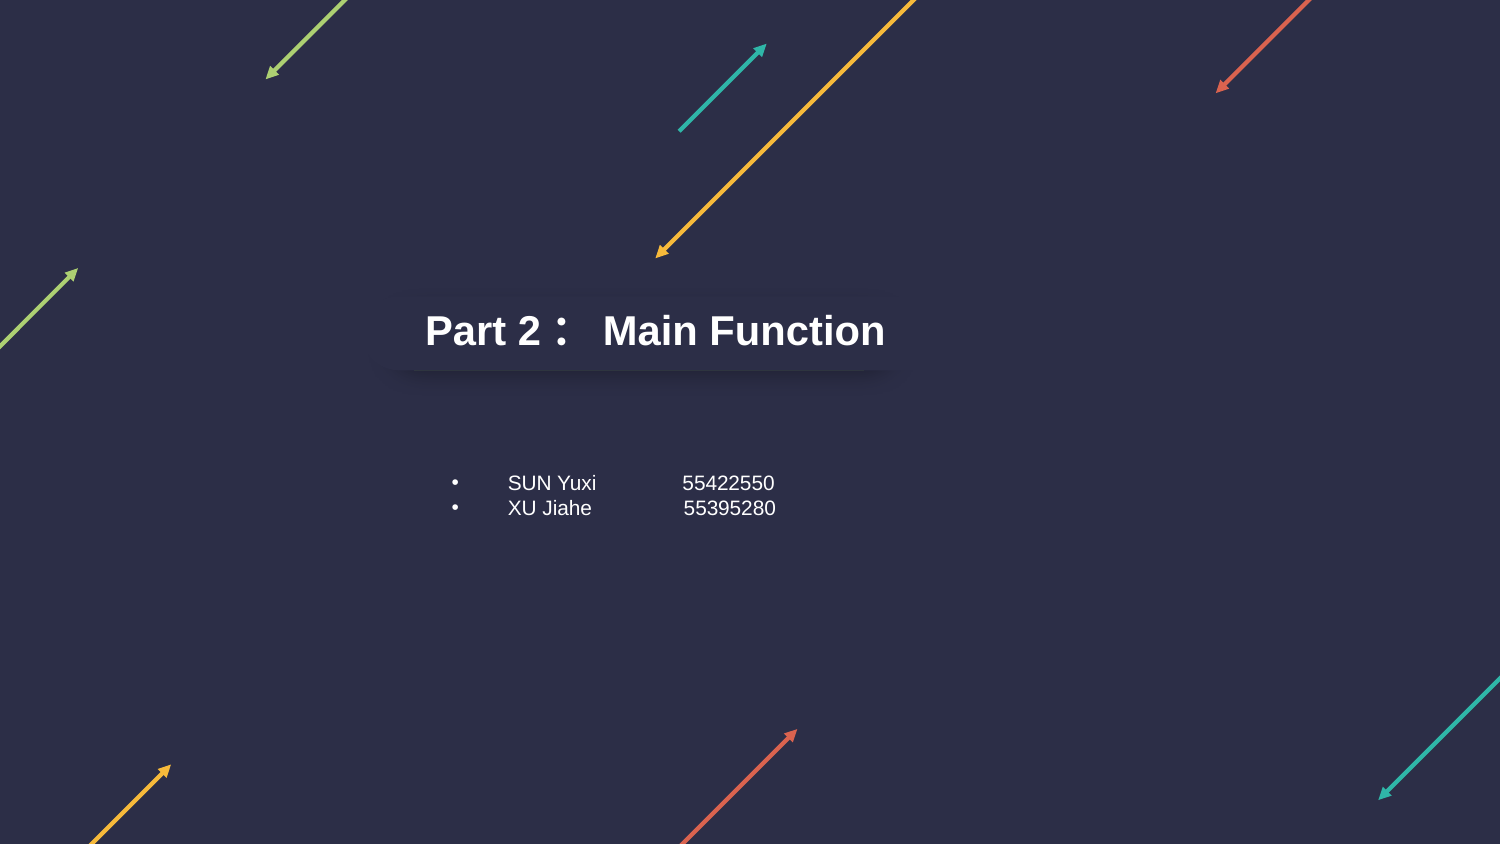

Part 2：Main Function

SUN Yuxi               55422550
XU Jiahe                55395280